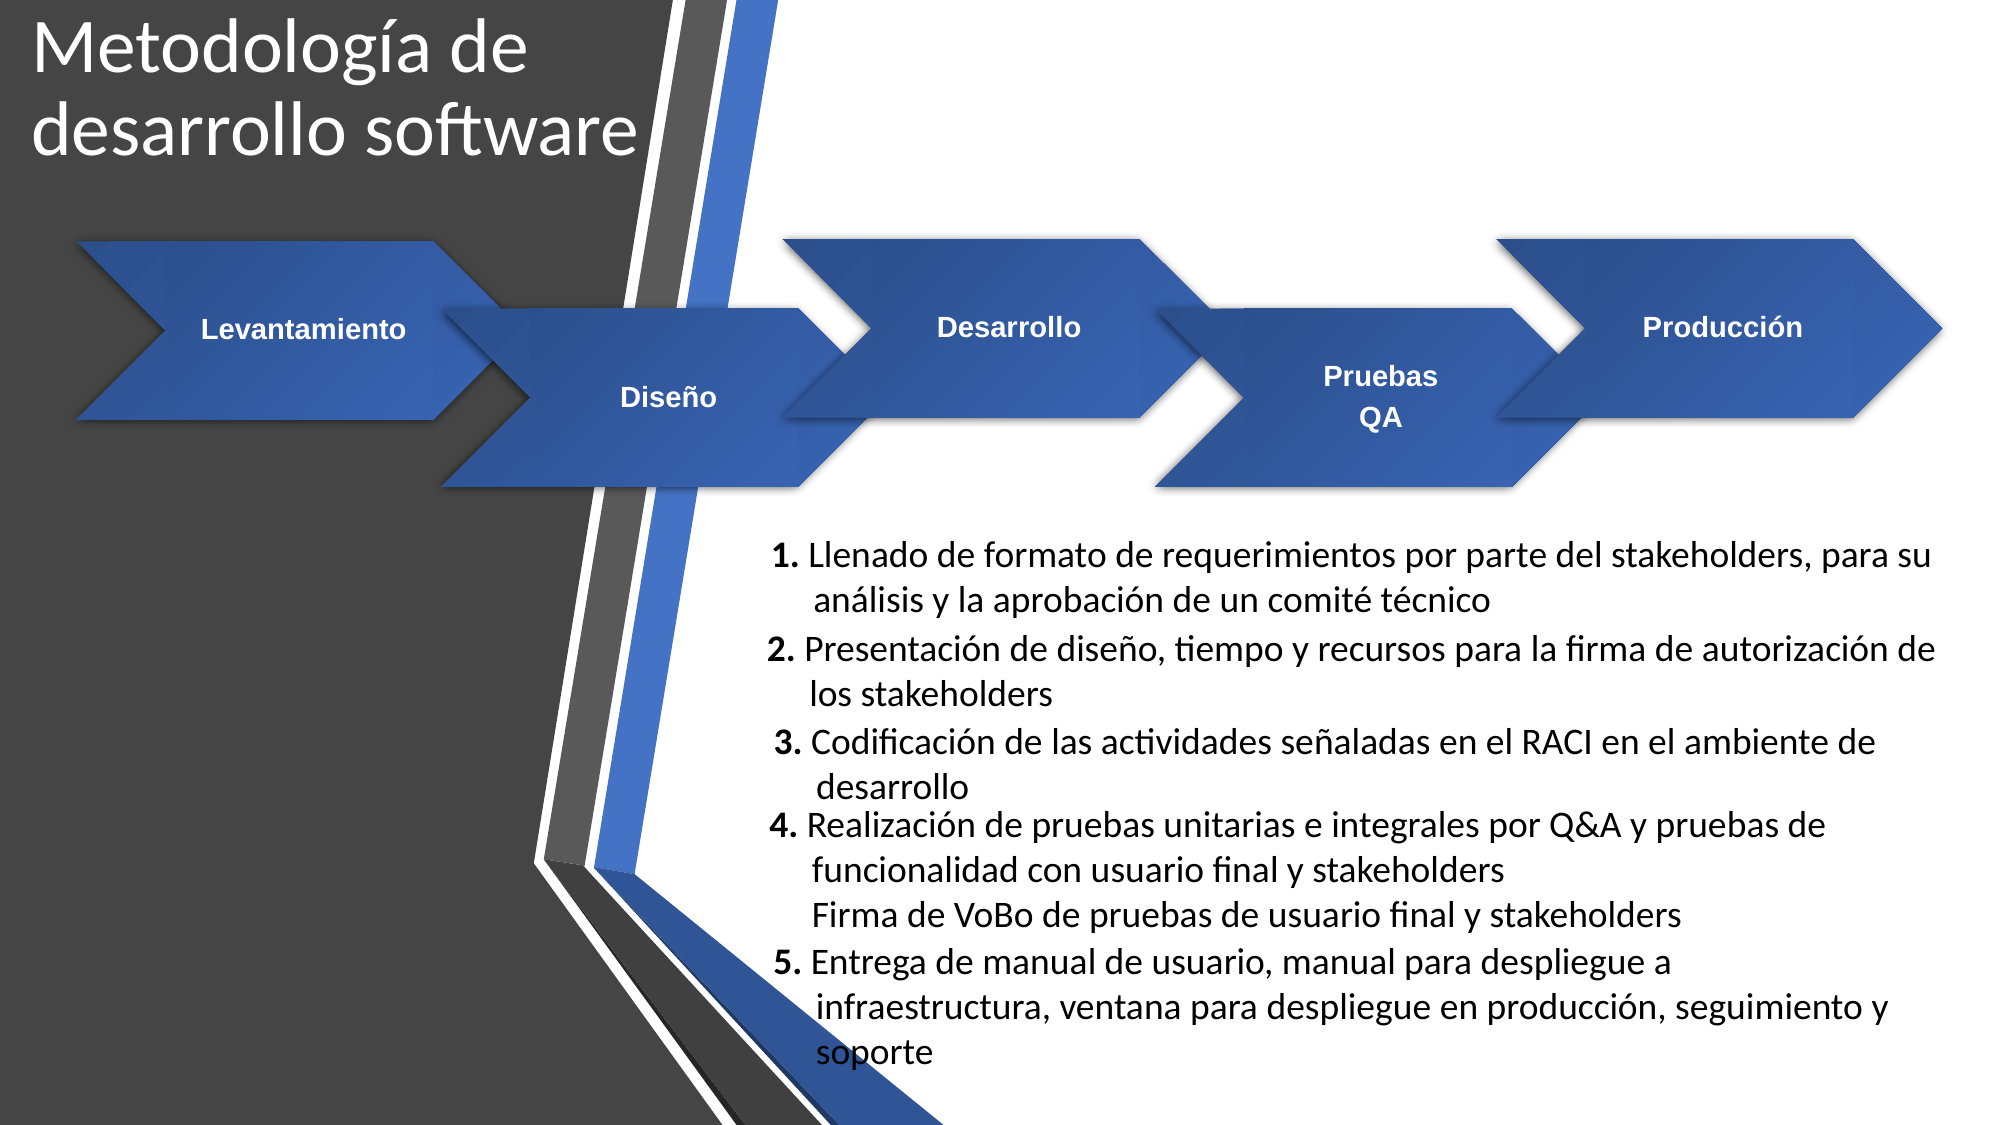

# Metodología de desarrollo software

Desarrollo

Producción

Levantamiento

Diseño

Pruebas
QA
1. Llenado de formato de requerimientos por parte del stakeholders, para su
     análisis y la aprobación de un comité técnico

2. Presentación de diseño, tiempo y recursos para la firma de autorización de
     los stakeholders
3. Codificación de las actividades señaladas en el RACI en el ambiente de
     desarrollo
4. Realización de pruebas unitarias e integrales por Q&A y pruebas de
     funcionalidad con usuario final y stakeholders
     Firma de VoBo de pruebas de usuario final y stakeholders
5. Entrega de manual de usuario, manual para despliegue a
     infraestructura, ventana para despliegue en producción, seguimiento y
     soporte